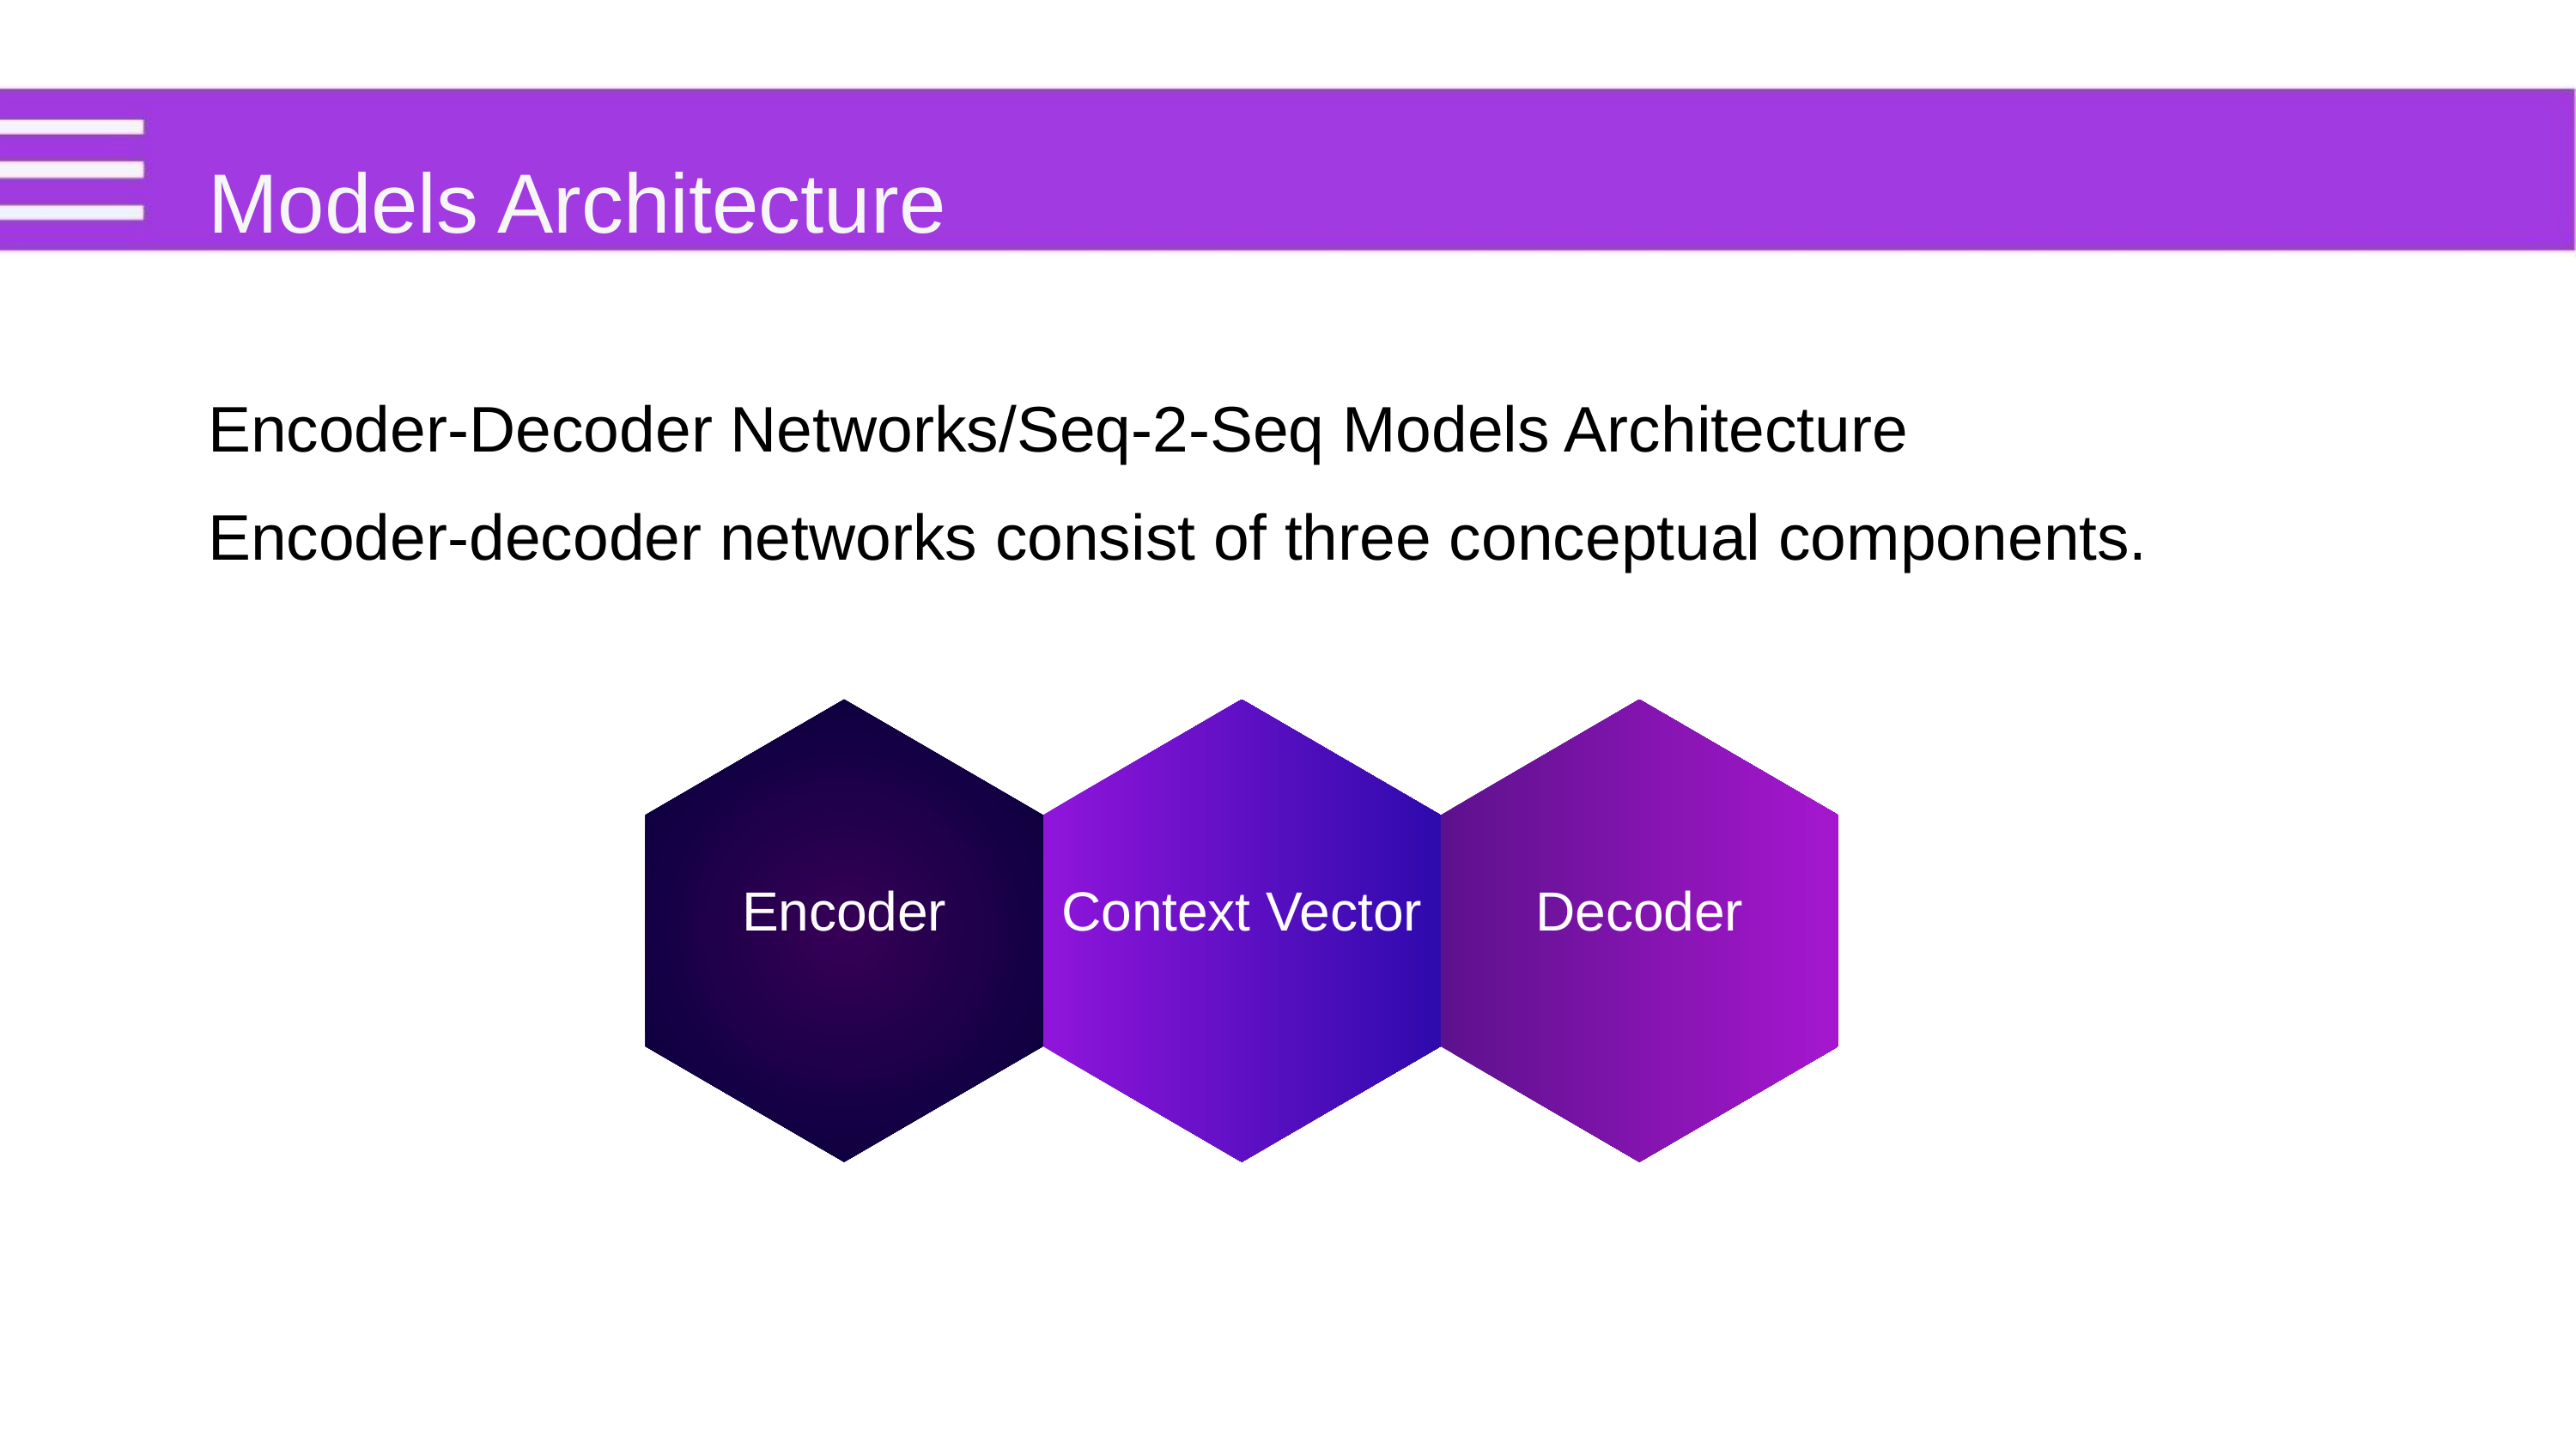

Models Architecture
Encoder-Decoder Networks/Seq-2-Seq Models Architecture
Encoder-decoder networks consist of three conceptual components.

Encoder

Context Vector

Decoder